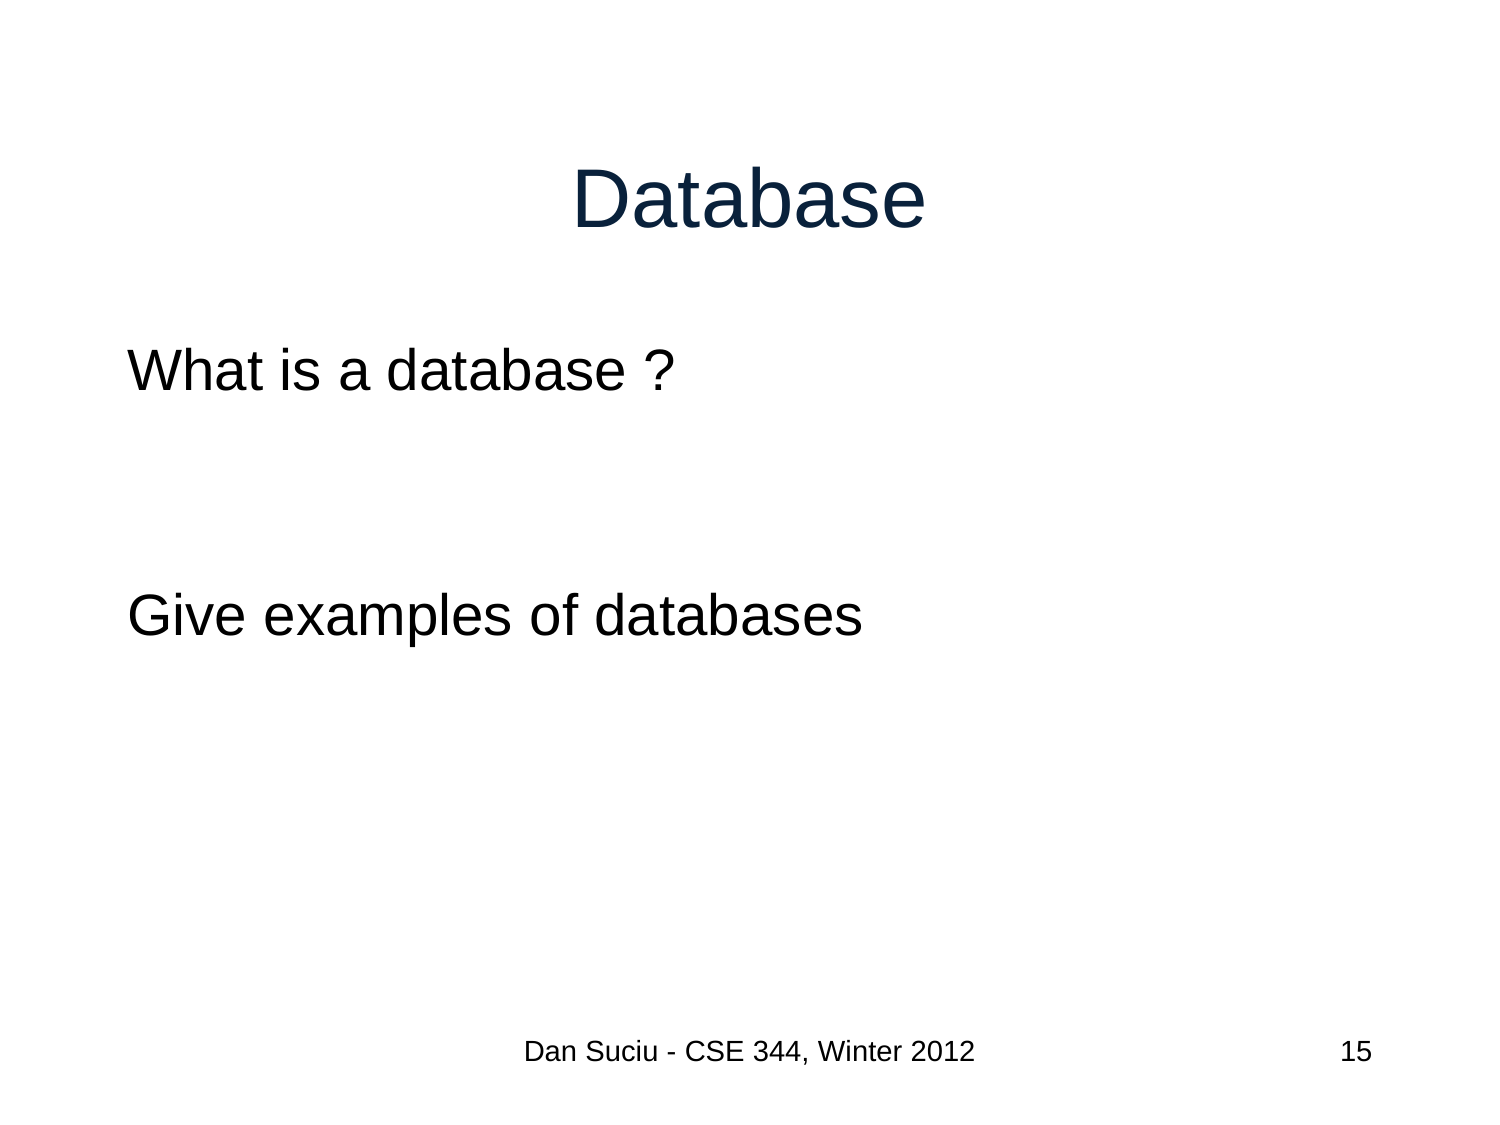

# Database
What is a database ?

Give examples of databases
Dan Suciu - CSE 344, Winter 2012
15